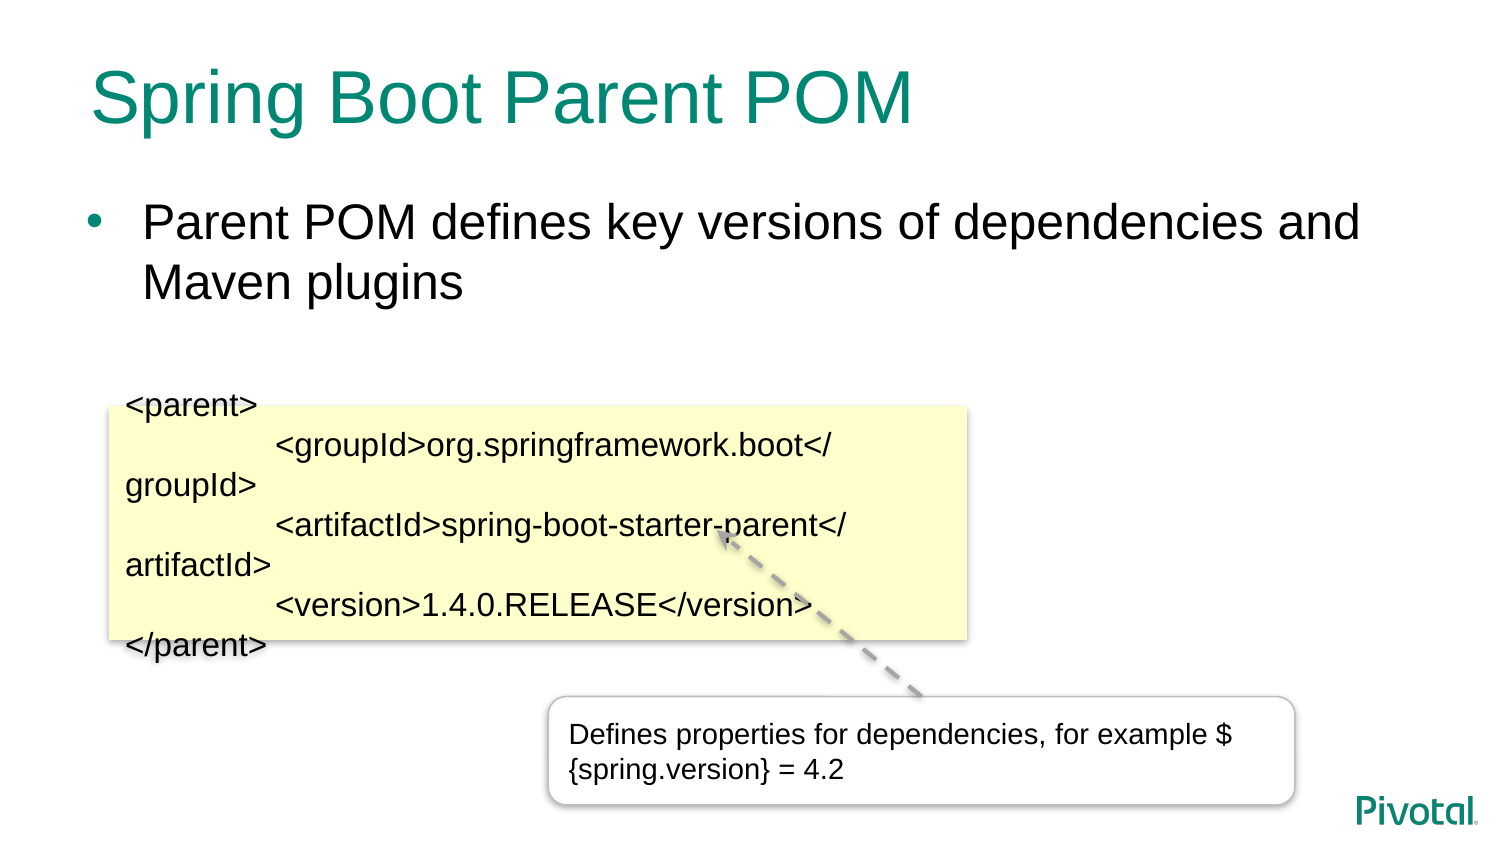

# Spring Boot Parent POM

Parent POM defines key versions of dependencies and Maven plugins
<parent>
	<groupId>org.springframework.boot</groupId>
	<artifactId>spring-boot-starter-parent</artifactId>
	<version>1.4.0.RELEASE</version>
</parent>
Defines properties for dependencies, for example ${spring.version} = 4.2